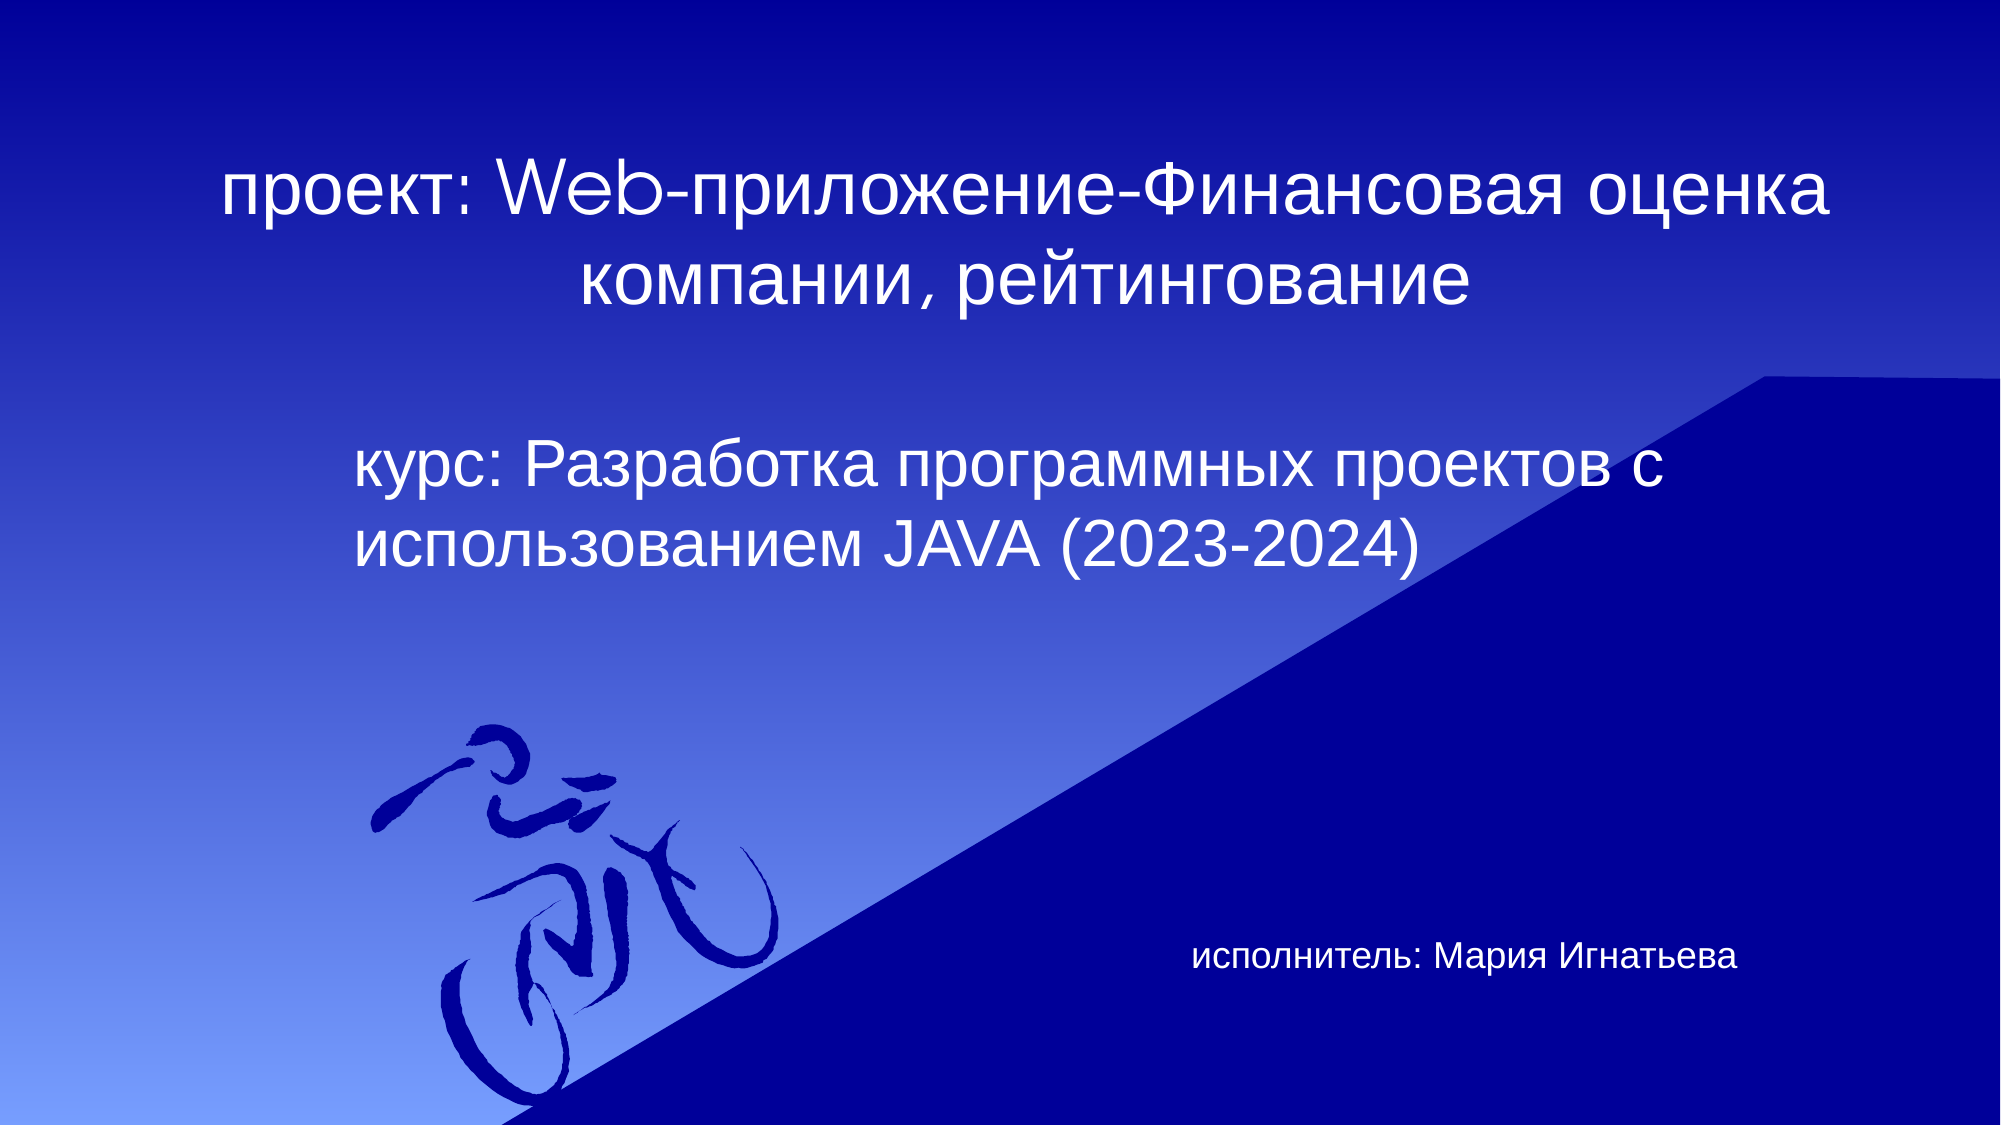

# проект: Web-приложение-Финансовая оценка компании, рейтингование
курс: Разработка программных проектов с использованием JAVA (2023-2024)
исполнитель: Мария Игнатьева